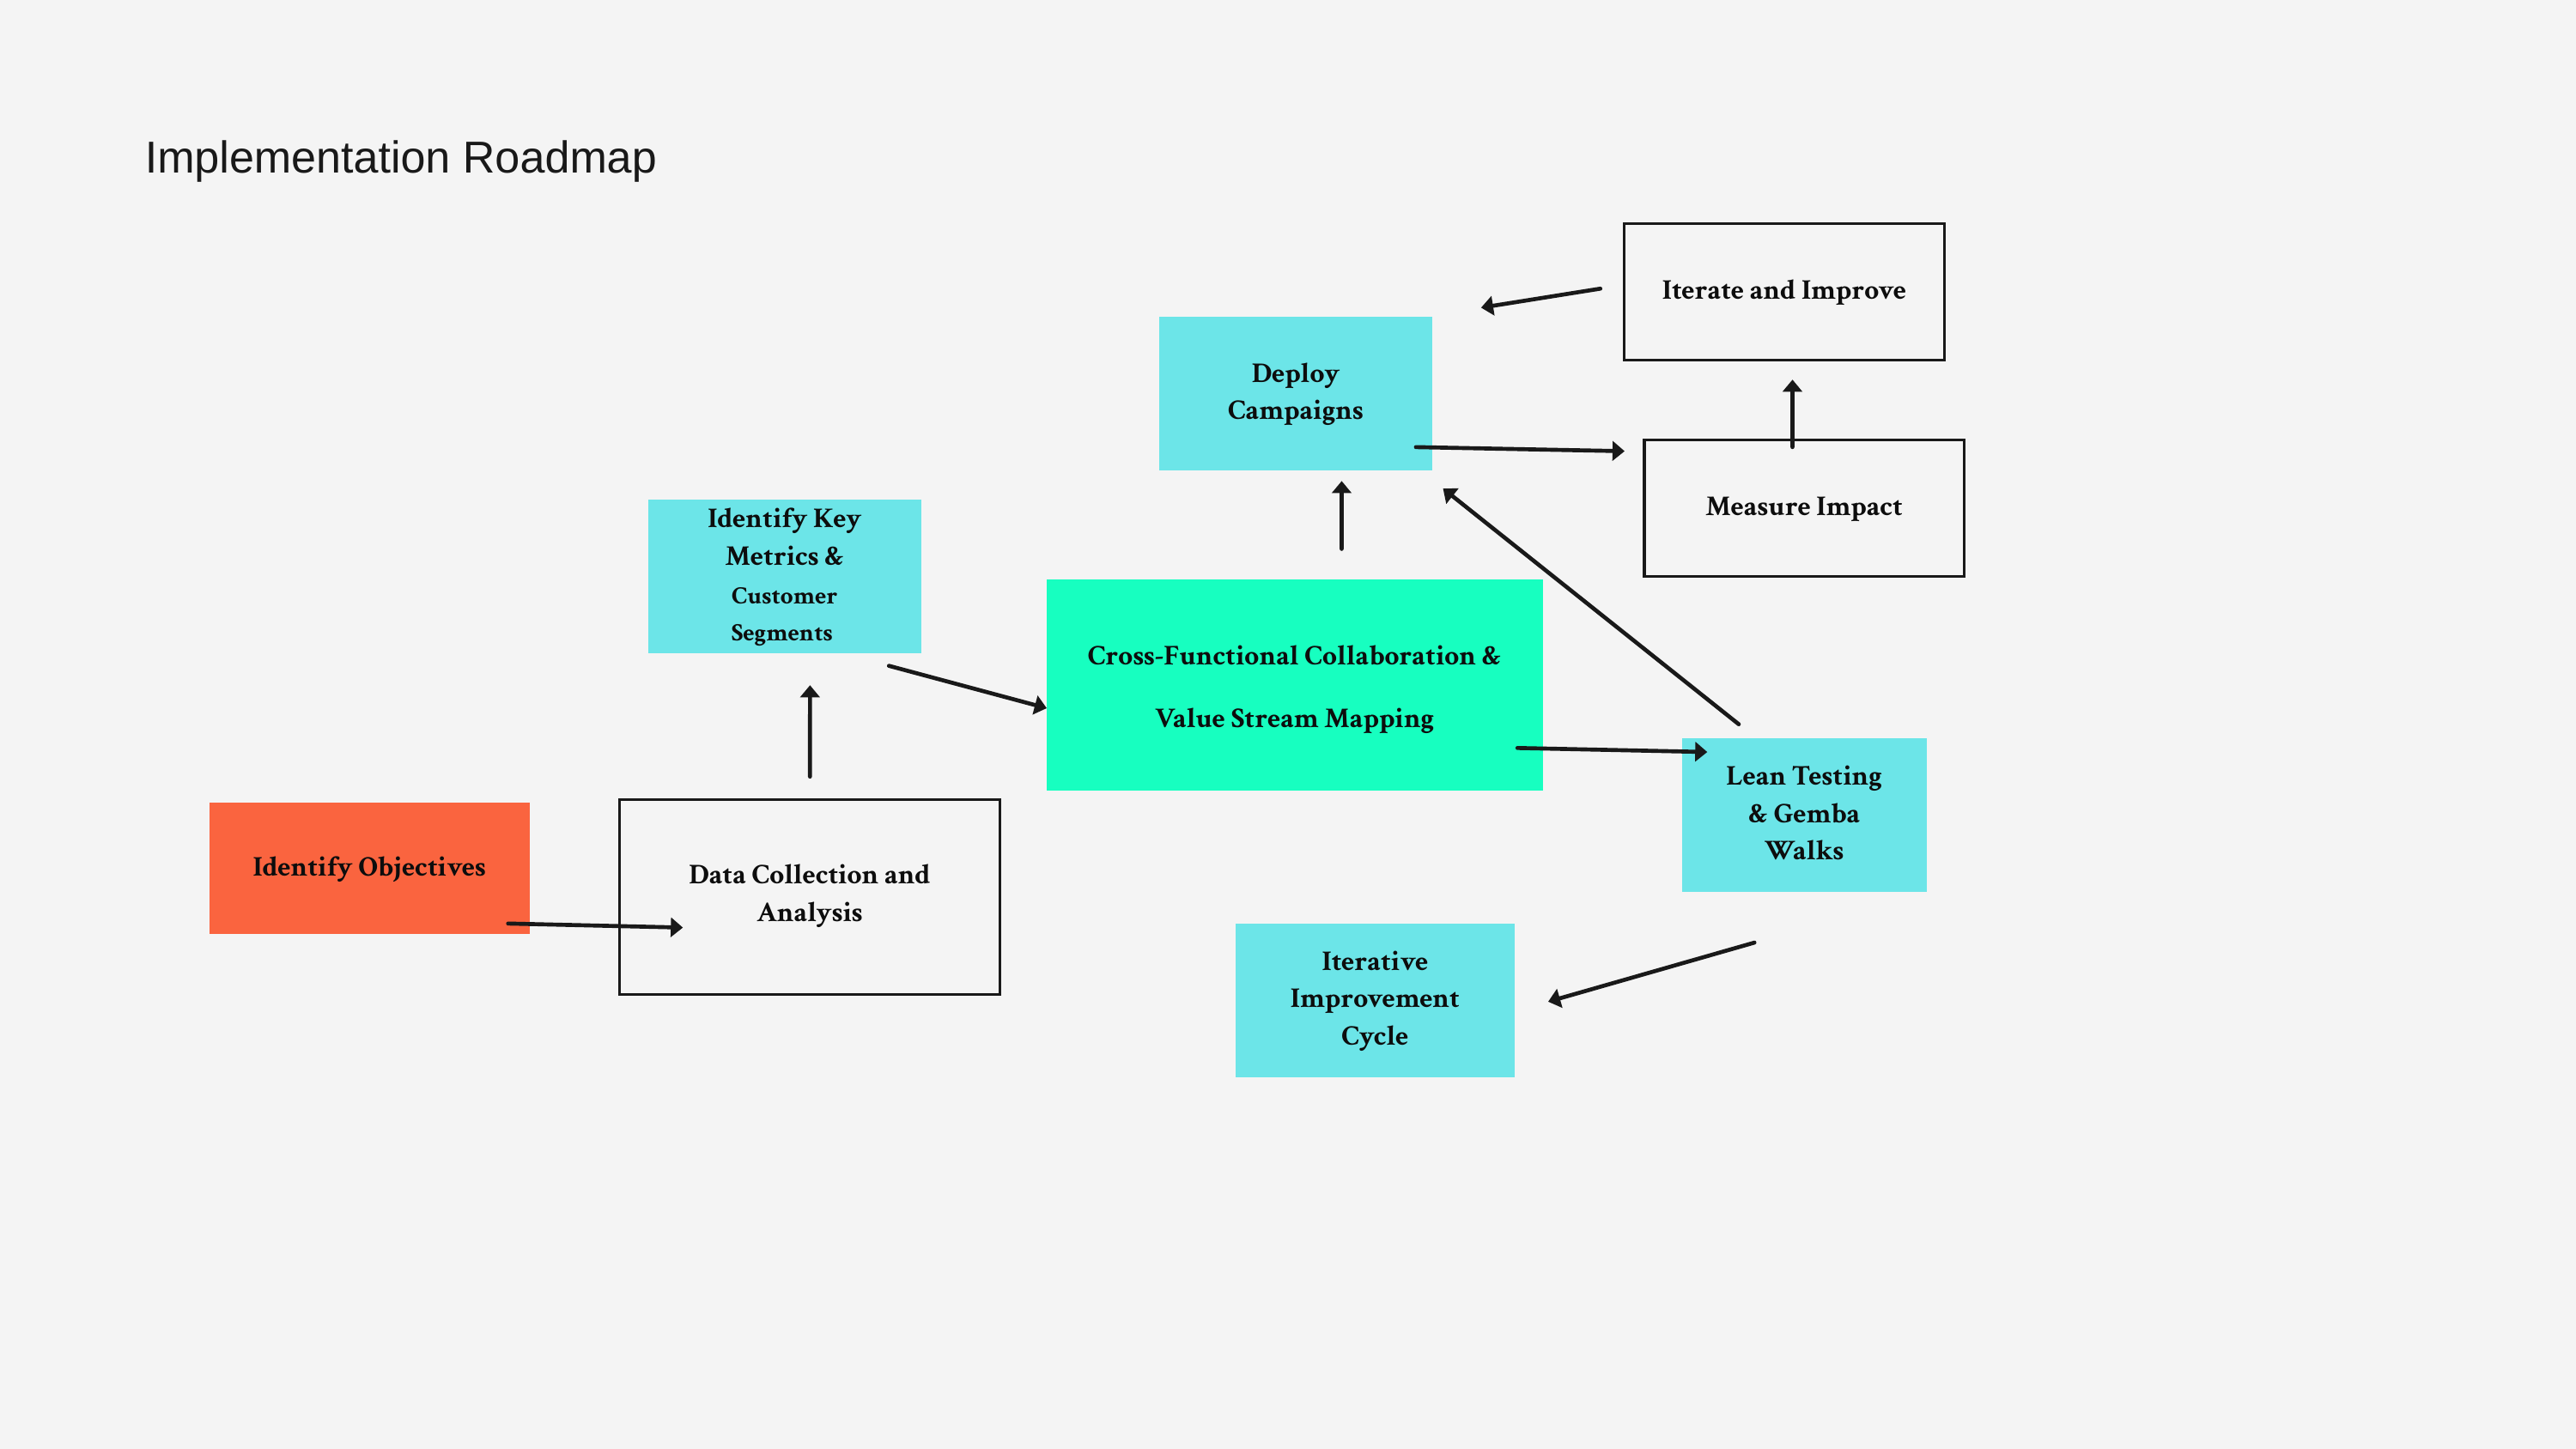

Implementation Roadmap

Iterate and Improve

Deploy Campaigns

Measure Impact

Identify Key Metrics & Customer Segments

Cross-Functional Collaboration & Value Stream Mapping

Lean Testing & Gemba Walks

Data Collection and Analysis

Identify Objectives

Iterative Improvement Cycle